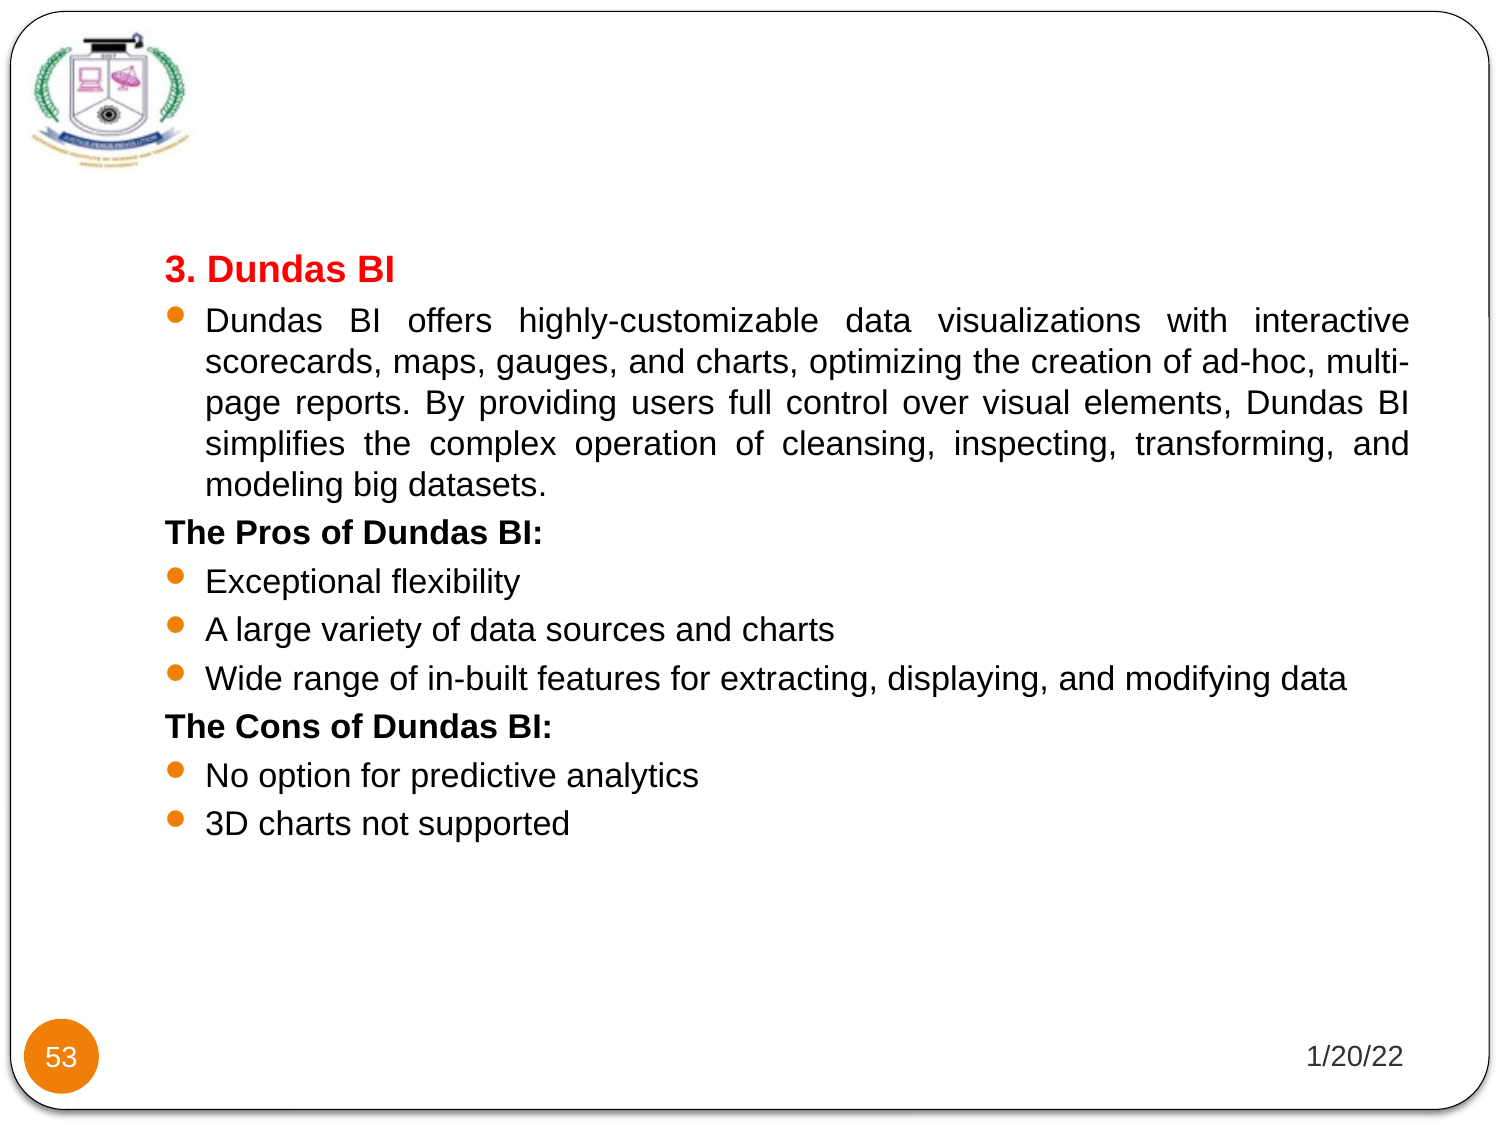

#
3. Dundas BI
Dundas BI offers highly-customizable data visualizations with interactive scorecards, maps, gauges, and charts, optimizing the creation of ad-hoc, multi-page reports. By providing users full control over visual elements, Dundas BI simplifies the complex operation of cleansing, inspecting, transforming, and modeling big datasets.
The Pros of Dundas BI:
Exceptional flexibility
A large variety of data sources and charts
Wide range of in-built features for extracting, displaying, and modifying data
The Cons of Dundas BI:
No option for predictive analytics
3D charts not supported

1/20/22
53